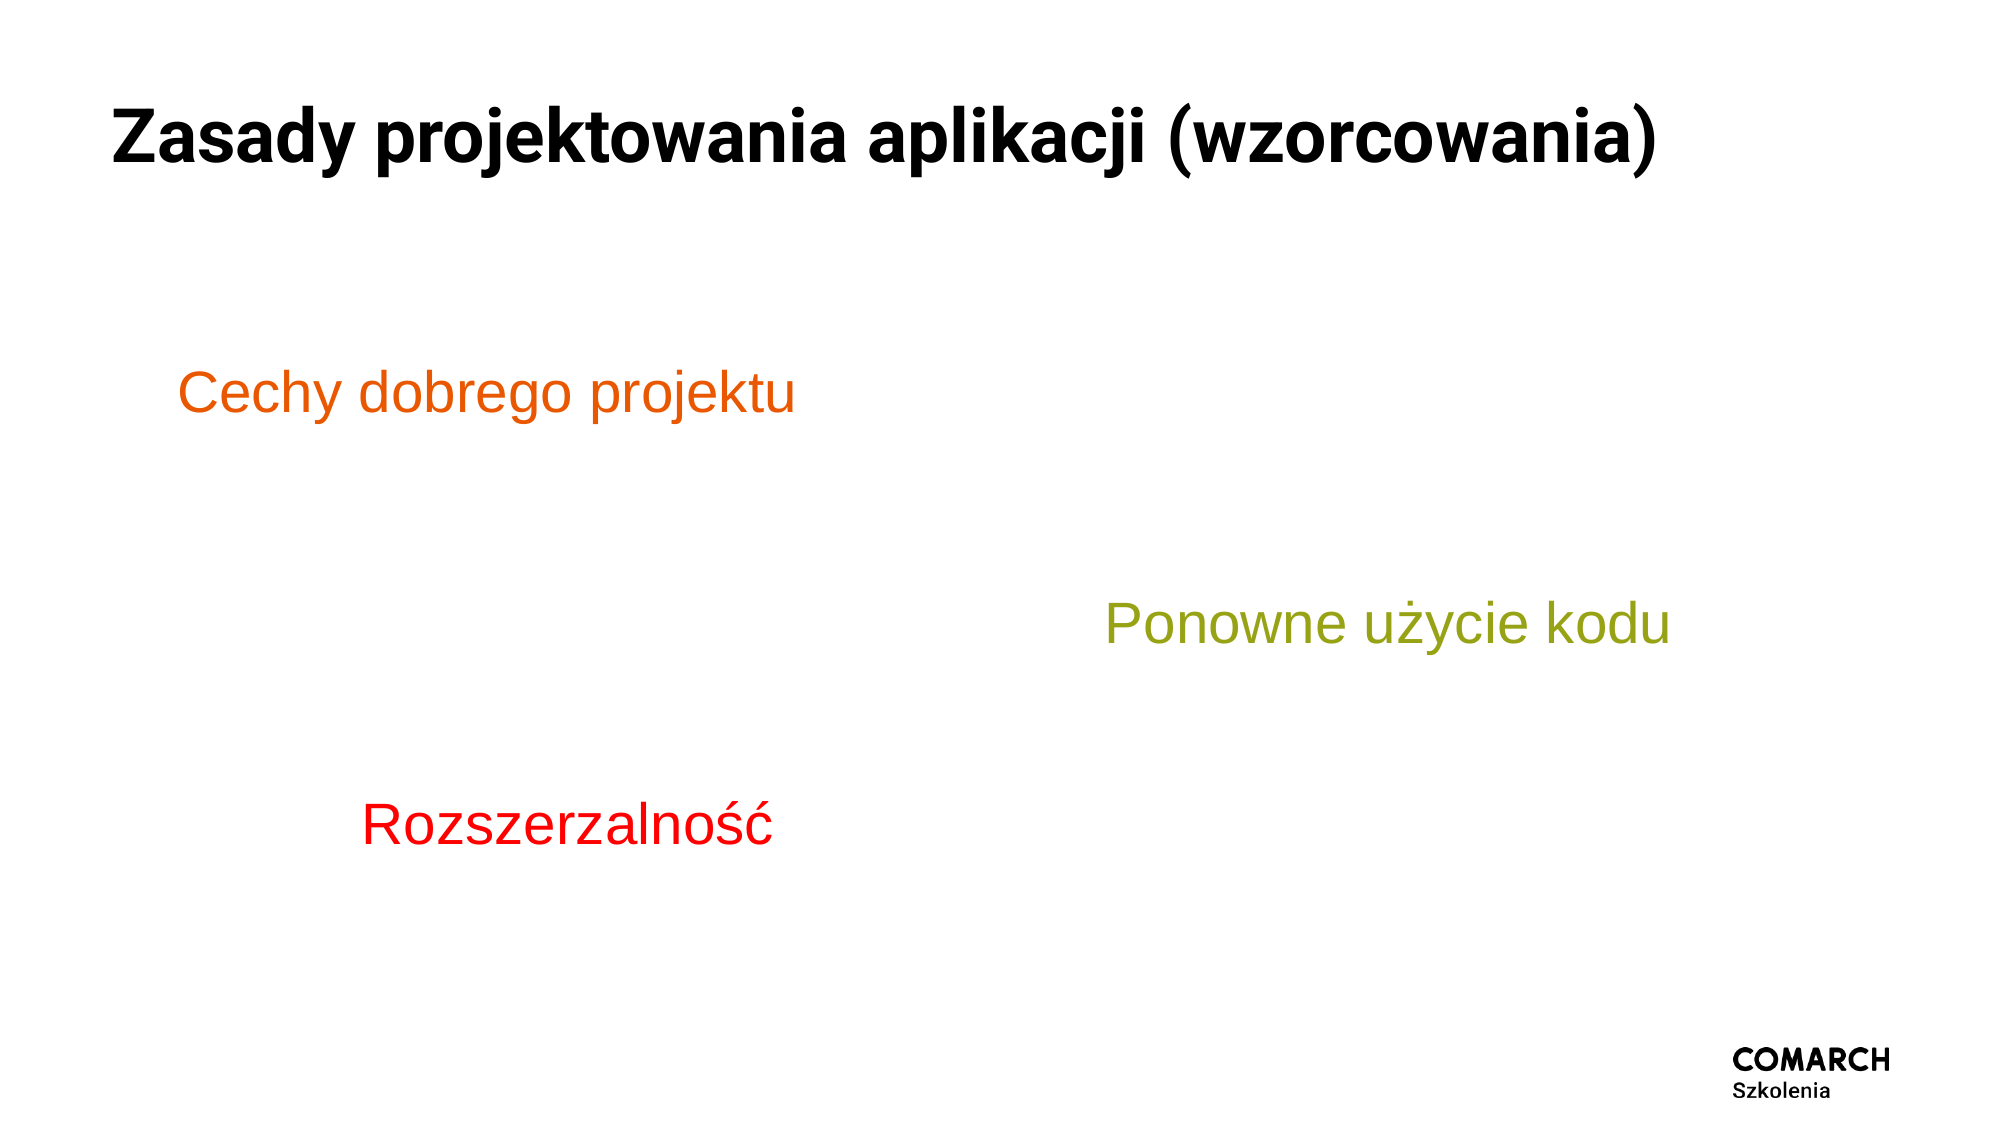

# Zasady projektowania aplikacji (wzorcowania)
Cechy dobrego projektu
Ponowne użycie kodu
Rozszerzalność